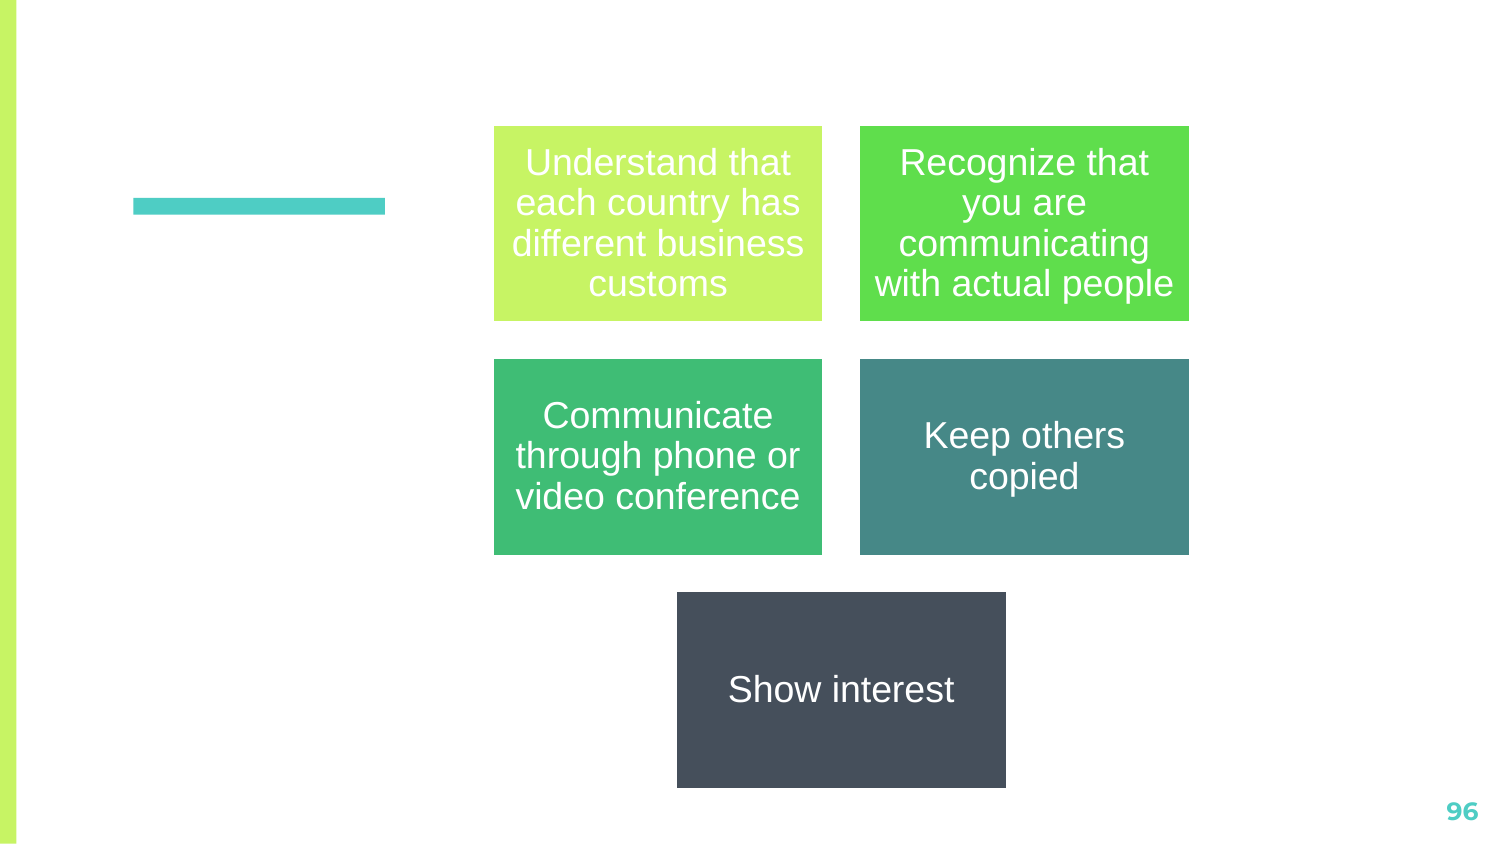

Understand that each country has different business customs
Recognize that you are communicating with actual people
Communicate through phone or video conference
Keep others copied
Show interest
96